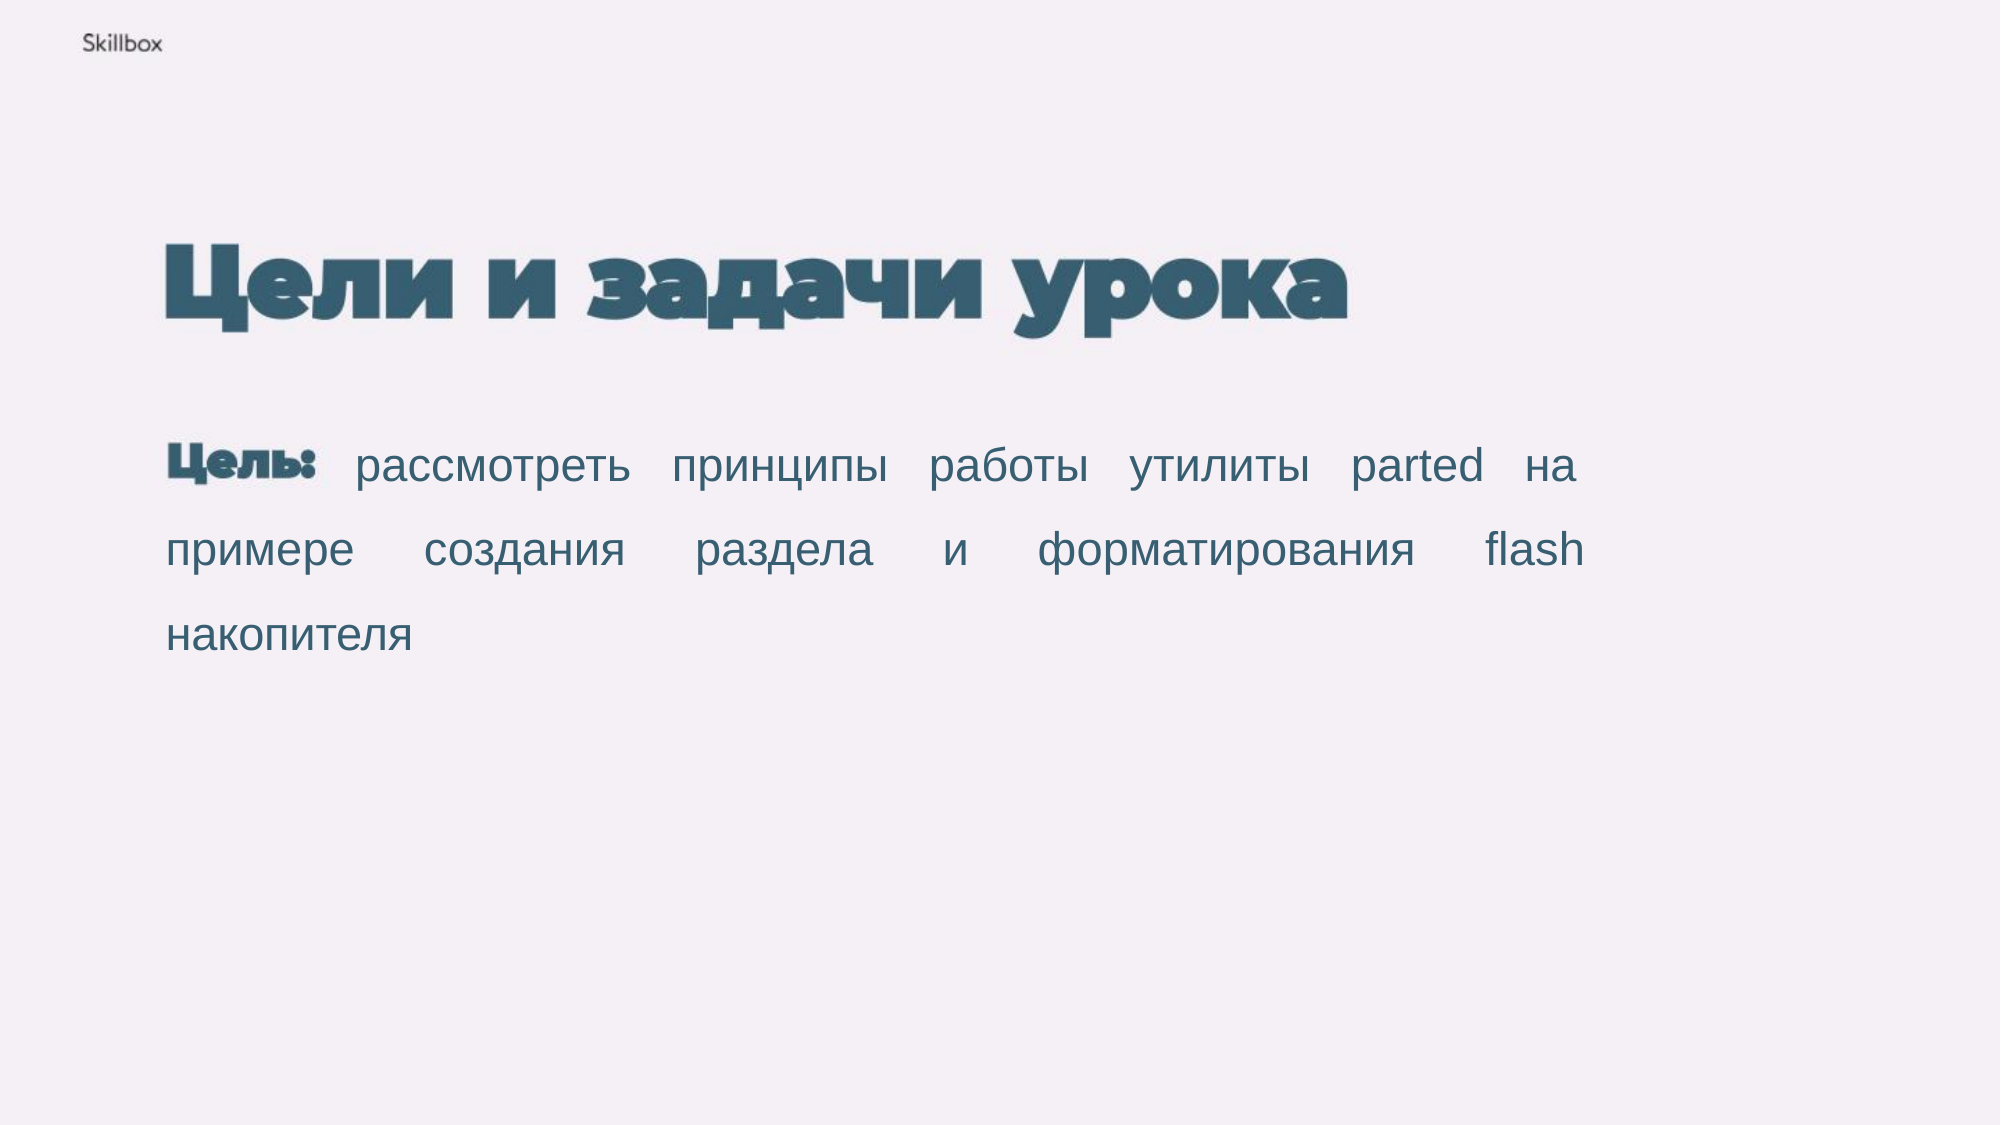

рассмотреть принципы работы утилиты parted на
примере создания раздела и форматирования ﬂash
накопителя